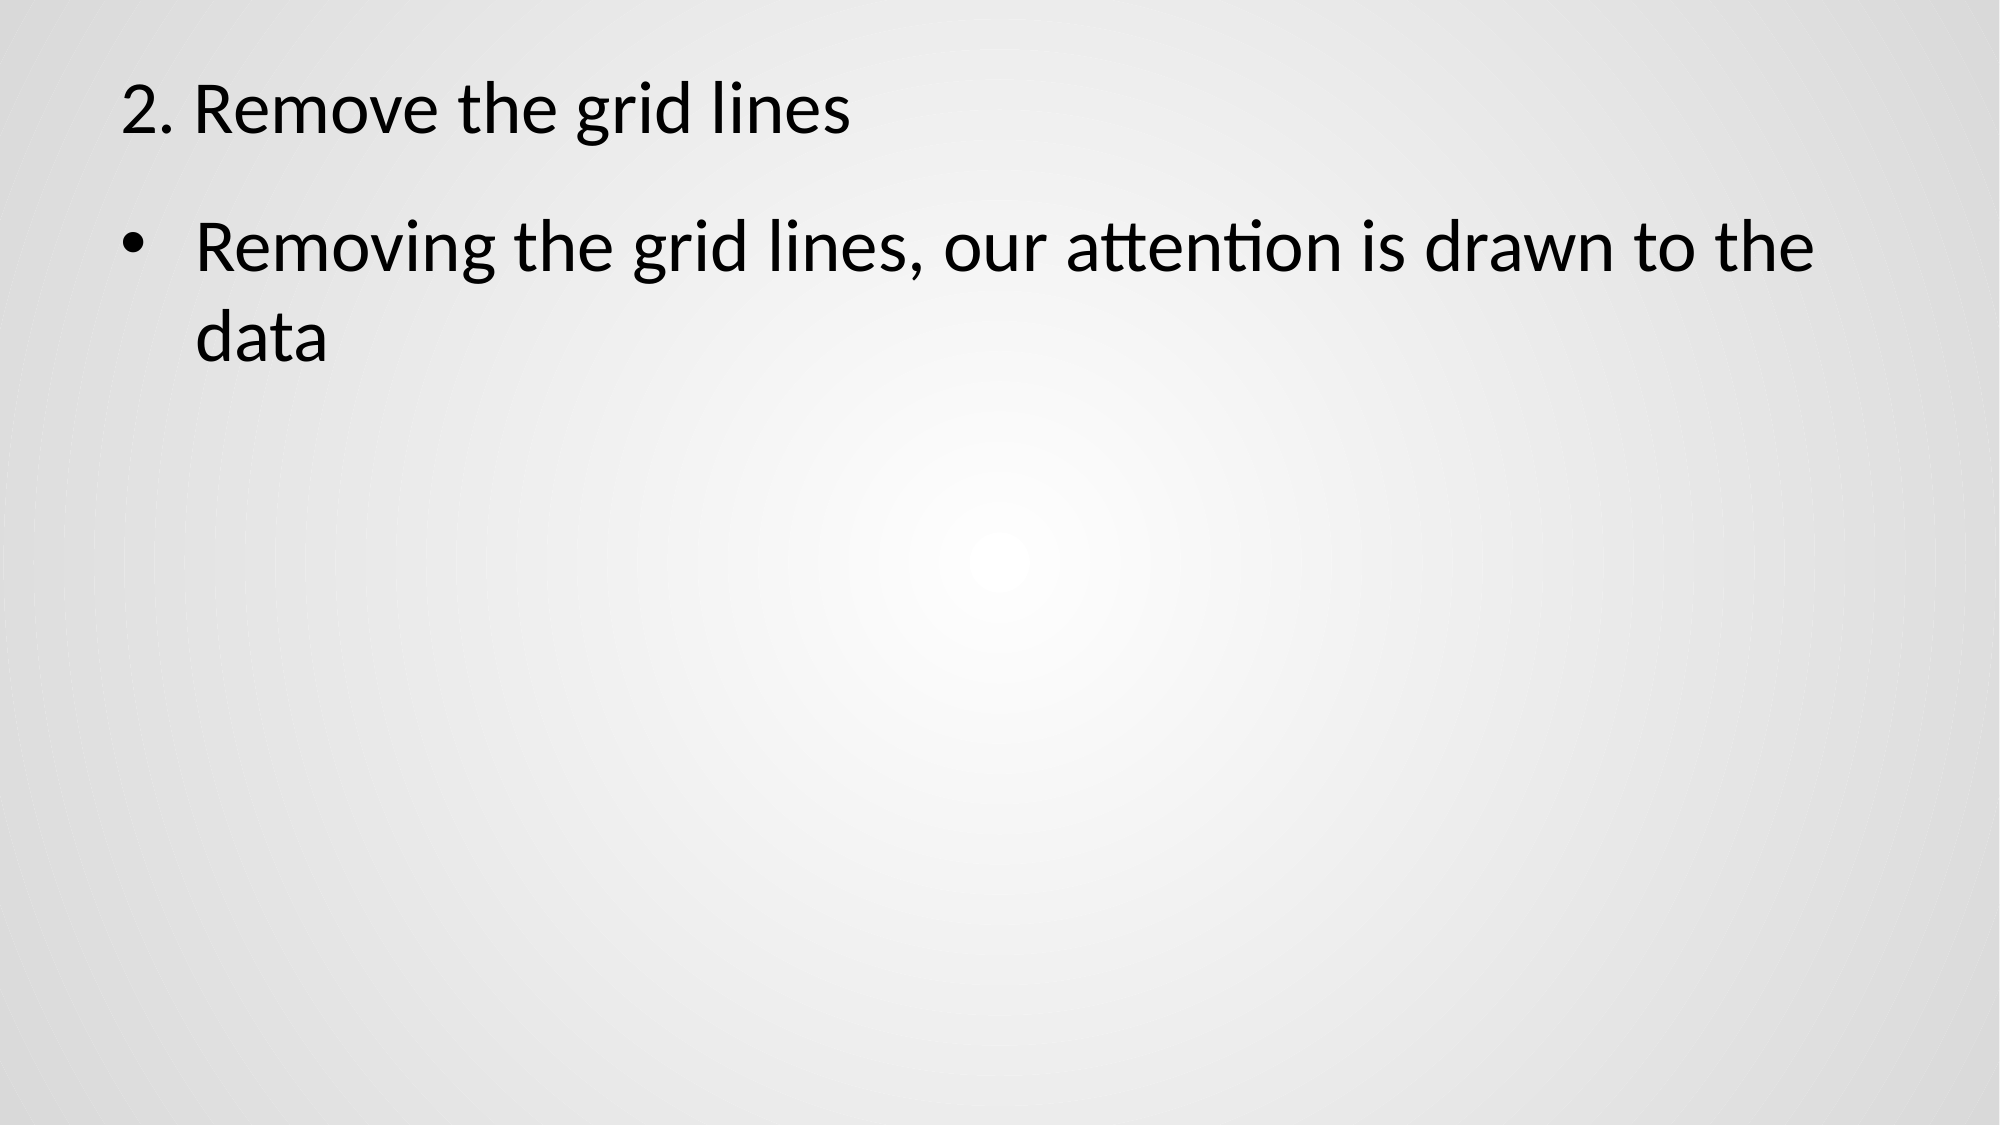

# 2. Remove the grid lines
Removing the grid lines, our attention is drawn to the data